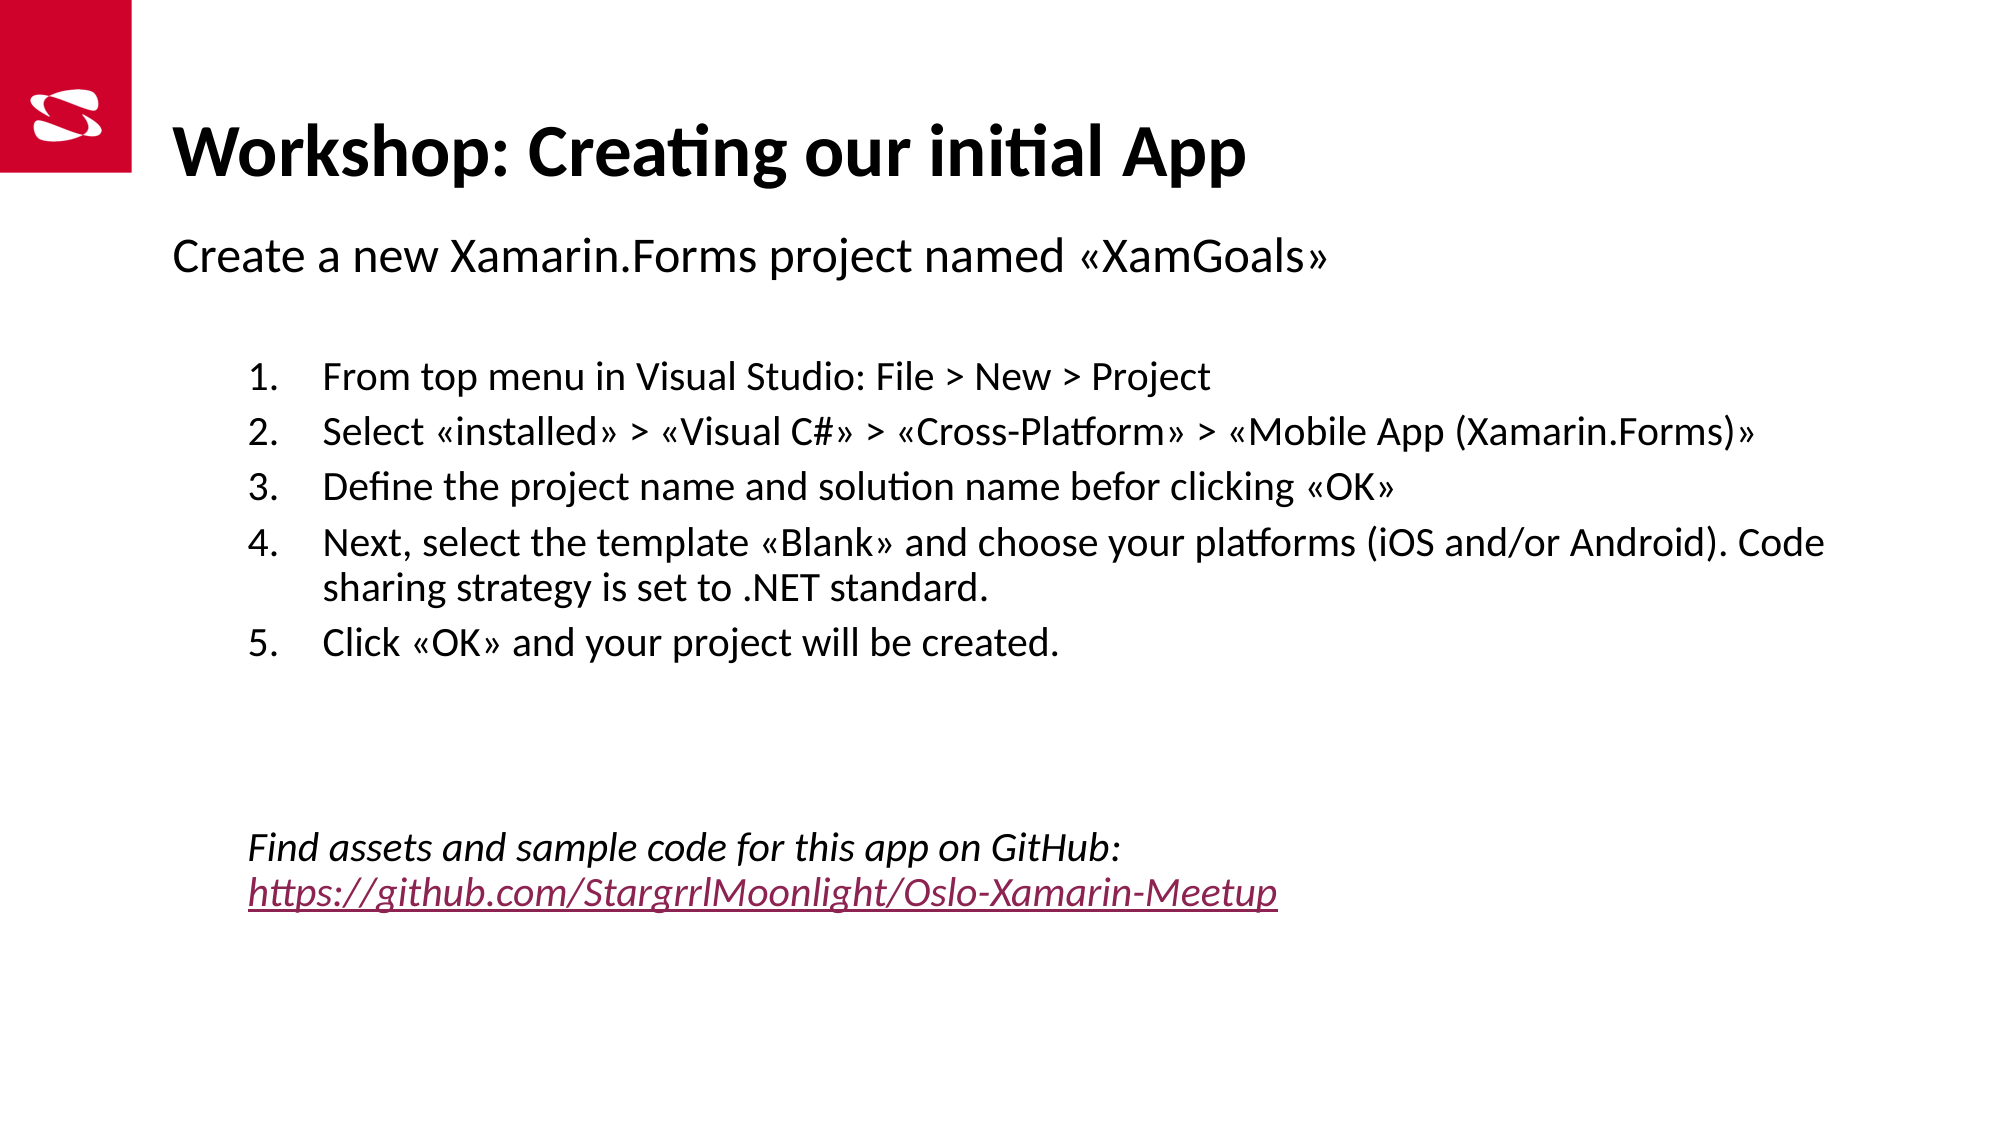

# Workshop: Creating our initial App
Create a new Xamarin.Forms project named «XamGoals»
From top menu in Visual Studio: File > New > Project
Select «installed» > «Visual C#» > «Cross-Platform» > «Mobile App (Xamarin.Forms)»
Define the project name and solution name befor clicking «OK»
Next, select the template «Blank» and choose your platforms (iOS and/or Android). Code sharing strategy is set to .NET standard.
Click «OK» and your project will be created.

Find assets and sample code for this app on GitHub:
https://github.com/StargrrlMoonlight/Oslo-Xamarin-Meetup